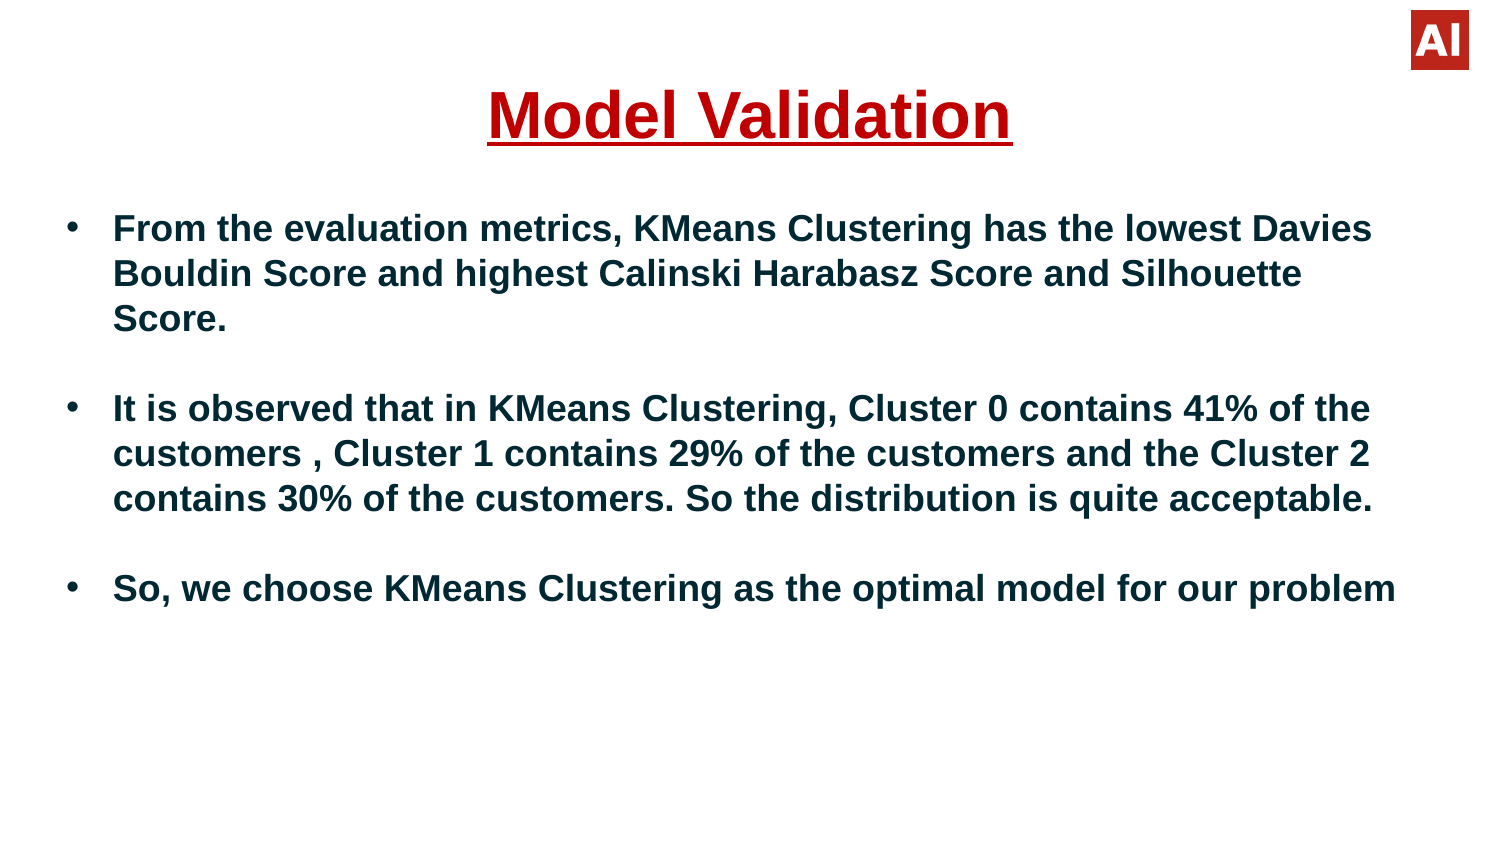

# Model Validation
From the evaluation metrics, KMeans Clustering has the lowest Davies Bouldin Score and highest Calinski Harabasz Score and Silhouette Score.

It is observed that in KMeans Clustering, Cluster 0 contains 41% of the customers , Cluster 1 contains 29% of the customers and the Cluster 2 contains 30% of the customers. So the distribution is quite acceptable.

So, we choose KMeans Clustering as the optimal model for our problem